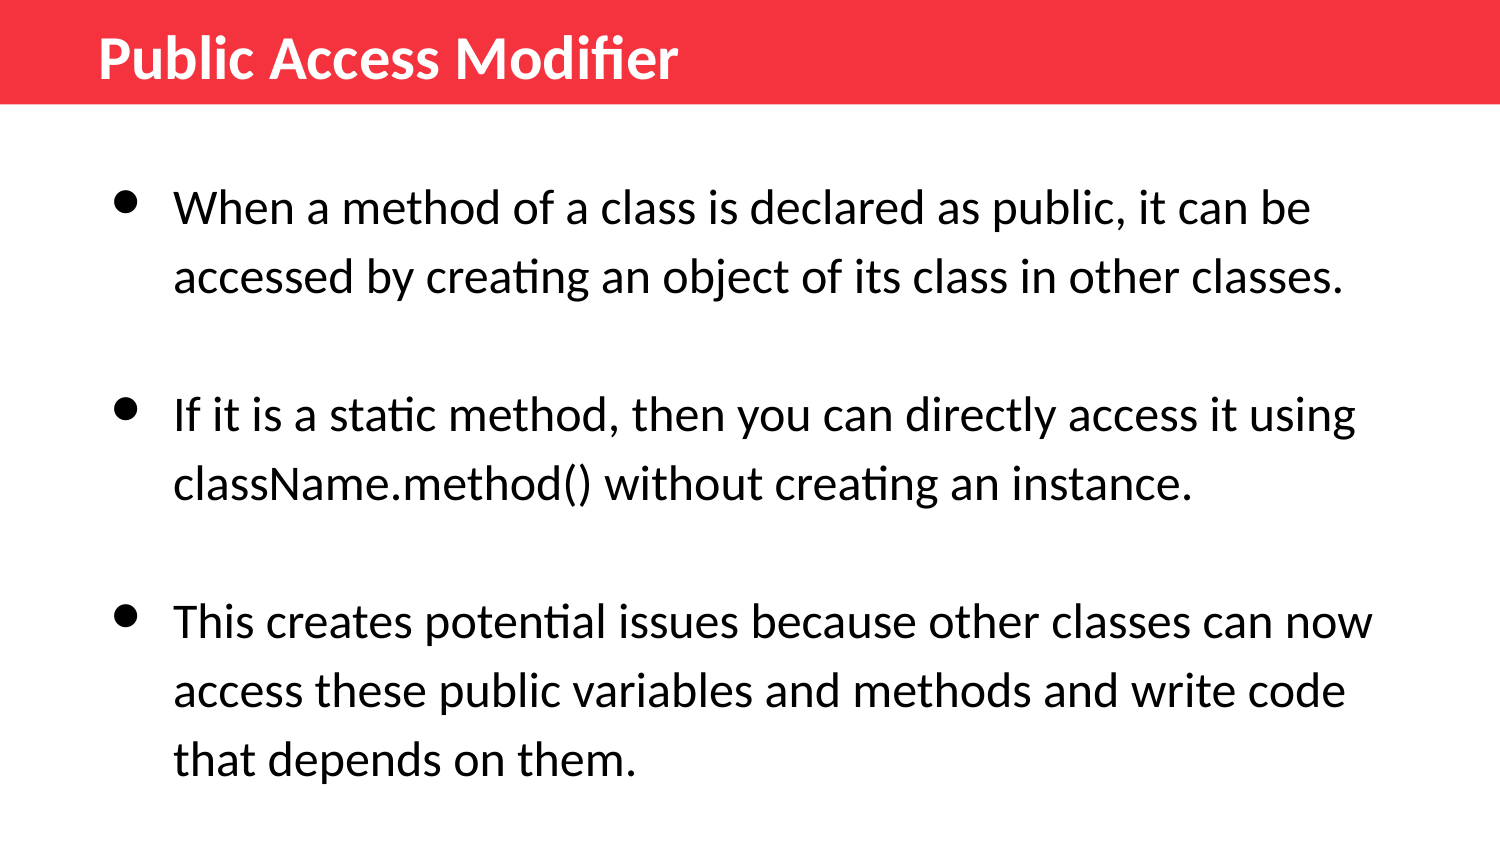

Public Access Modifier

When a method of a class is declared as public, it can be accessed by creating an object of its class in other classes.

If it is a static method, then you can directly access it using className.method() without creating an instance.

This creates potential issues because other classes can now access these public variables and methods and write code that depends on them.